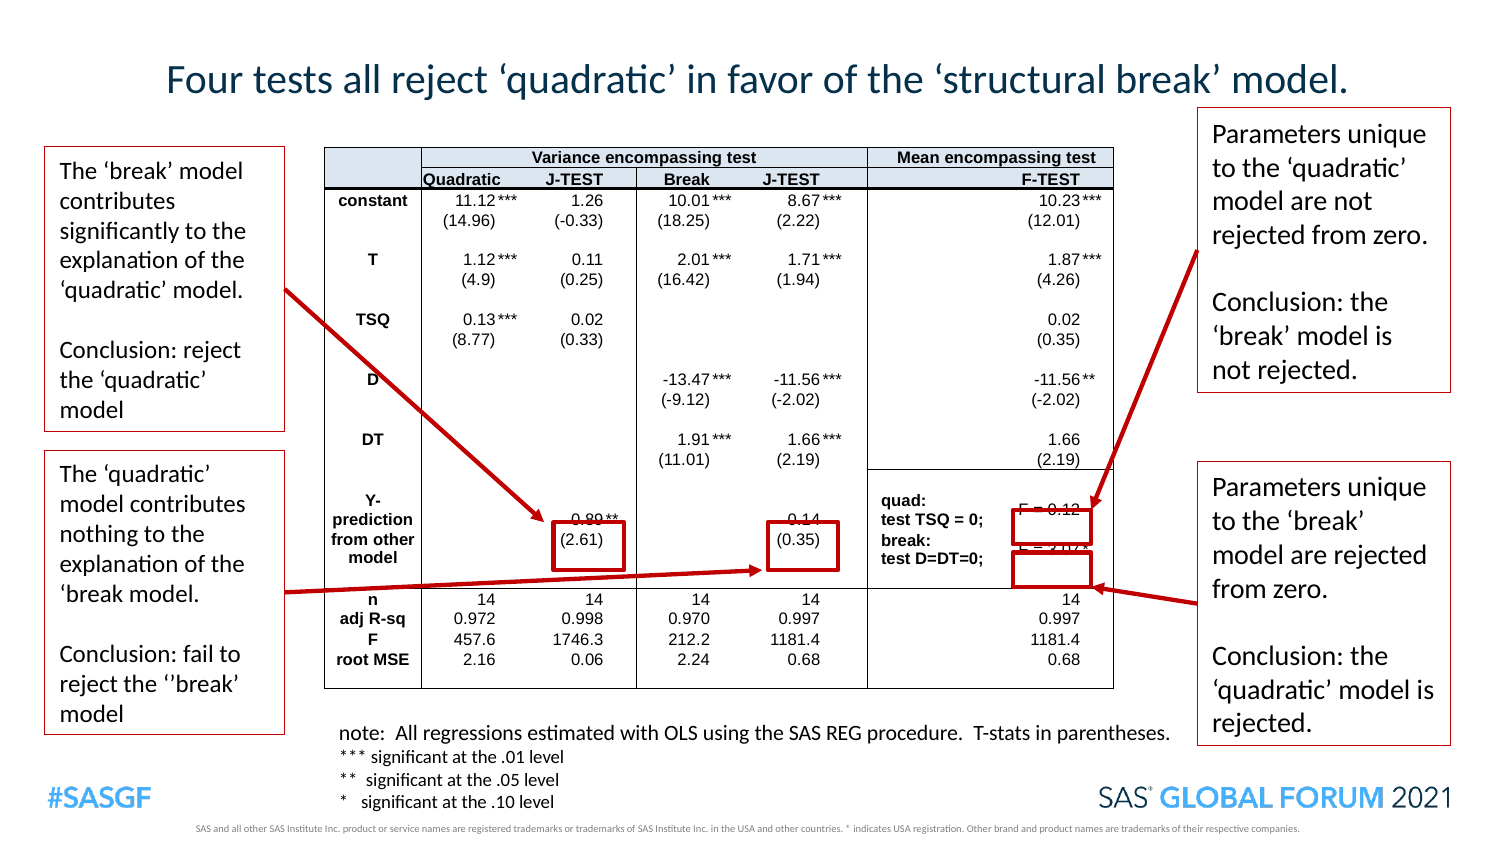

Four tests all reject ‘quadratic’ in favor of the ‘structural break’ model.
Parameters unique to the ‘quadratic’ model are not rejected from zero.

Conclusion: the ‘break’ model is not rejected.
The ‘break’ model contributes significantly to the explanation of the ‘quadratic’ model.

Conclusion: reject the ‘quadratic’ model
|  | Variance encompassing test |  |  |  |  |  |  |  |  |  | Mean encompassing test |  |  |
| --- | --- | --- | --- | --- | --- | --- | --- | --- | --- | --- | --- | --- | --- |
|  | Quadratic |  | J-TEST |  | Break |  | J-TEST |  |  |  |  | F-TEST |  |
| constant | 11.12 | \*\*\* | 1.26 |  | 10.01 | \*\*\* | 8.67 | \*\*\* |  |  |  | 10.23 | \*\*\* |
|  | (14.96) |  | (-0.33) |  | (18.25) |  | (2.22) |  |  |  |  | (12.01) |  |
|  |  |  |  |  |  |  |  |  |  |  |  |  |  |
| T | 1.12 | \*\*\* | 0.11 |  | 2.01 | \*\*\* | 1.71 | \*\*\* |  |  |  | 1.87 | \*\*\* |
|  | (4.9) |  | (0.25) |  | (16.42) |  | (1.94) |  |  |  |  | (4.26) |  |
|  |  |  |  |  |  |  |  |  |  |  |  |  |  |
| TSQ | 0.13 | \*\*\* | 0.02 |  |  |  |  |  |  |  |  | 0.02 |  |
|  | (8.77) |  | (0.33) |  |  |  |  |  |  |  |  | (0.35) |  |
|  |  |  |  |  |  |  |  |  |  |  |  |  |  |
| D |  |  |  |  | -13.47 | \*\*\* | -11.56 | \*\*\* |  |  |  | -11.56 | \*\* |
|  |  |  |  |  | (-9.12) |  | (-2.02) |  |  |  |  | (-2.02) |  |
|  |  |  |  |  |  |  |  |  |  |  |  |  |  |
| DT |  |  |  |  | 1.91 | \*\*\* | 1.66 | \*\*\* |  |  |  | 1.66 |  |
|  |  |  |  |  | (11.01) |  | (2.19) |  |  |  |  | (2.19) |  |
|  |  |  |  |  |  |  |  |  |  |  |  |  |  |
| Y-prediction |  |  | 0.89 | \*\* |  |  | 0.14 |  |  |  | quad: test TSQ = 0; | F = 0.12 |  |
| from other model |  |  | (2.61) |  |  |  | (0.35) |  |  |  | break: test D=DT=0; | F = 3.07 | \* |
|  |  |  |  |  |  |  |  |  |  |  |  |  |  |
| n | 14 |  | 14 |  | 14 |  | 14 |  |  |  |  | 14 |  |
| adj R-sq | 0.972 |  | 0.998 |  | 0.970 |  | 0.997 |  |  |  |  | 0.997 |  |
| F | 457.6 |  | 1746.3 |  | 212.2 |  | 1181.4 |  |  |  |  | 1181.4 |  |
| root MSE | 2.16 |  | 0.06 |  | 2.24 |  | 0.68 |  |  |  |  | 0.68 |  |
|  |  |  |  |  |  |  |  |  |  |  |  |  |  |
The ‘quadratic’ model contributes nothing to the explanation of the ‘break model.

Conclusion: fail to reject the ‘’break’ model
Parameters unique to the ‘break’ model are rejected from zero.

Conclusion: the ‘quadratic’ model is rejected.

note:  All regressions estimated with OLS using the SAS REG procedure.  T-stats in parentheses.
*** significant at the .01 level
**  significant at the .05 level
*   significant at the .10 level